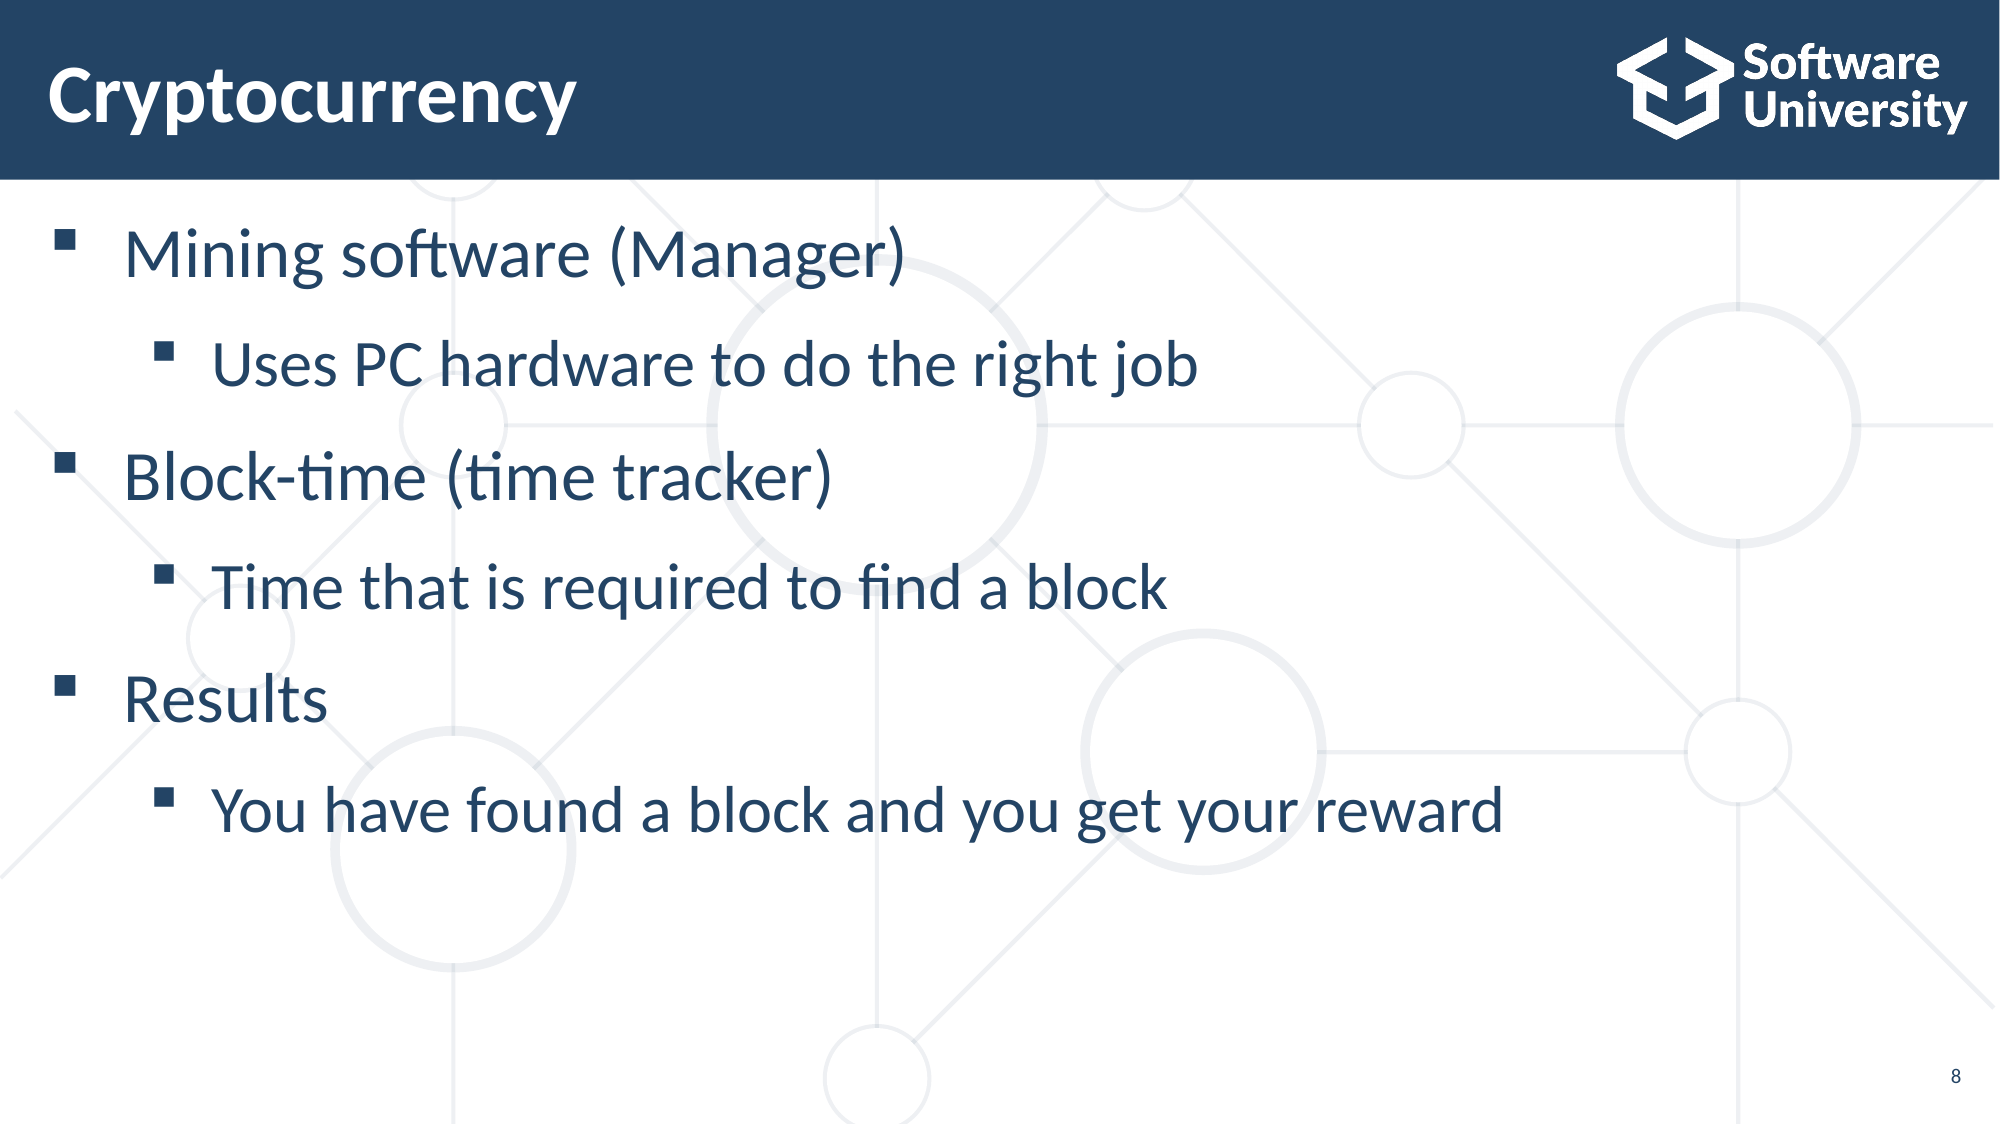

# Cryptocurrency
Mining software (Manager)
Uses PC hardware to do the right job
Block-time (time tracker)
Time that is required to find a block
Results
You have found a block and you get your reward

8